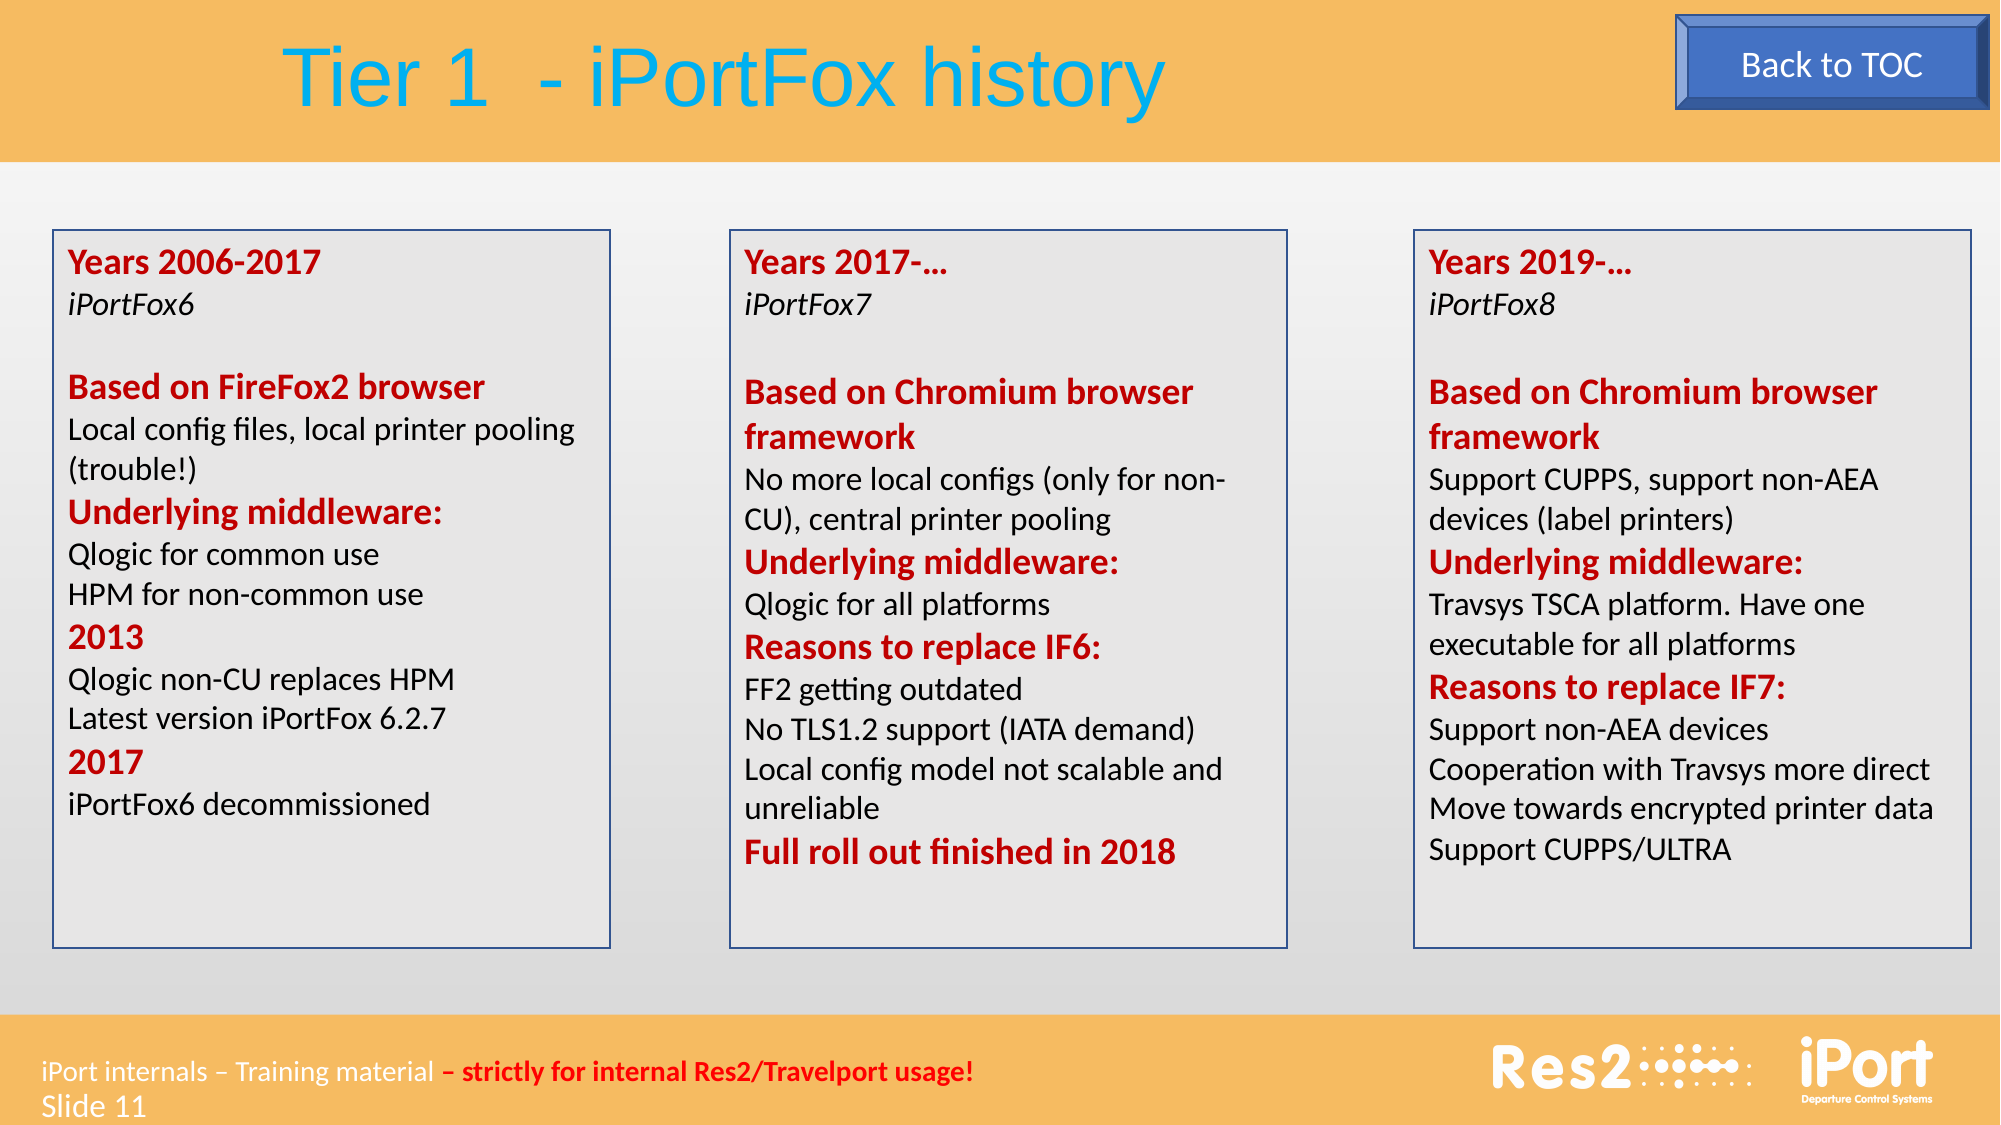

Tier 1  - iPortFox history
Back to TOC
Years 2017-…
iPortFox7

Based on Chromium browser framework
No more local configs (only for non-CU), central printer pooling
Underlying middleware:
Qlogic for all platforms
Reasons to replace IF6:
FF2 getting outdated
No TLS1.2 support (IATA demand)
Local config model not scalable and unreliable
Full roll out finished in 2018

Years 2006-2017
iPortFox6

Based on FireFox2 browser
Local config files, local printer pooling (trouble!)
Underlying middleware:
Qlogic for common use
HPM for non-common use
2013
Qlogic non-CU replaces HPM
Latest version iPortFox 6.2.7
2017
iPortFox6 decommissioned
Years 2019-…
iPortFox8

Based on Chromium browser framework
Support CUPPS, support non-AEA devices (label printers)
Underlying middleware:
Travsys TSCA platform. Have one executable for all platforms
Reasons to replace IF7:
Support non-AEA devices
Cooperation with Travsys more direct
Move towards encrypted printer data
Support CUPPS/ULTRA